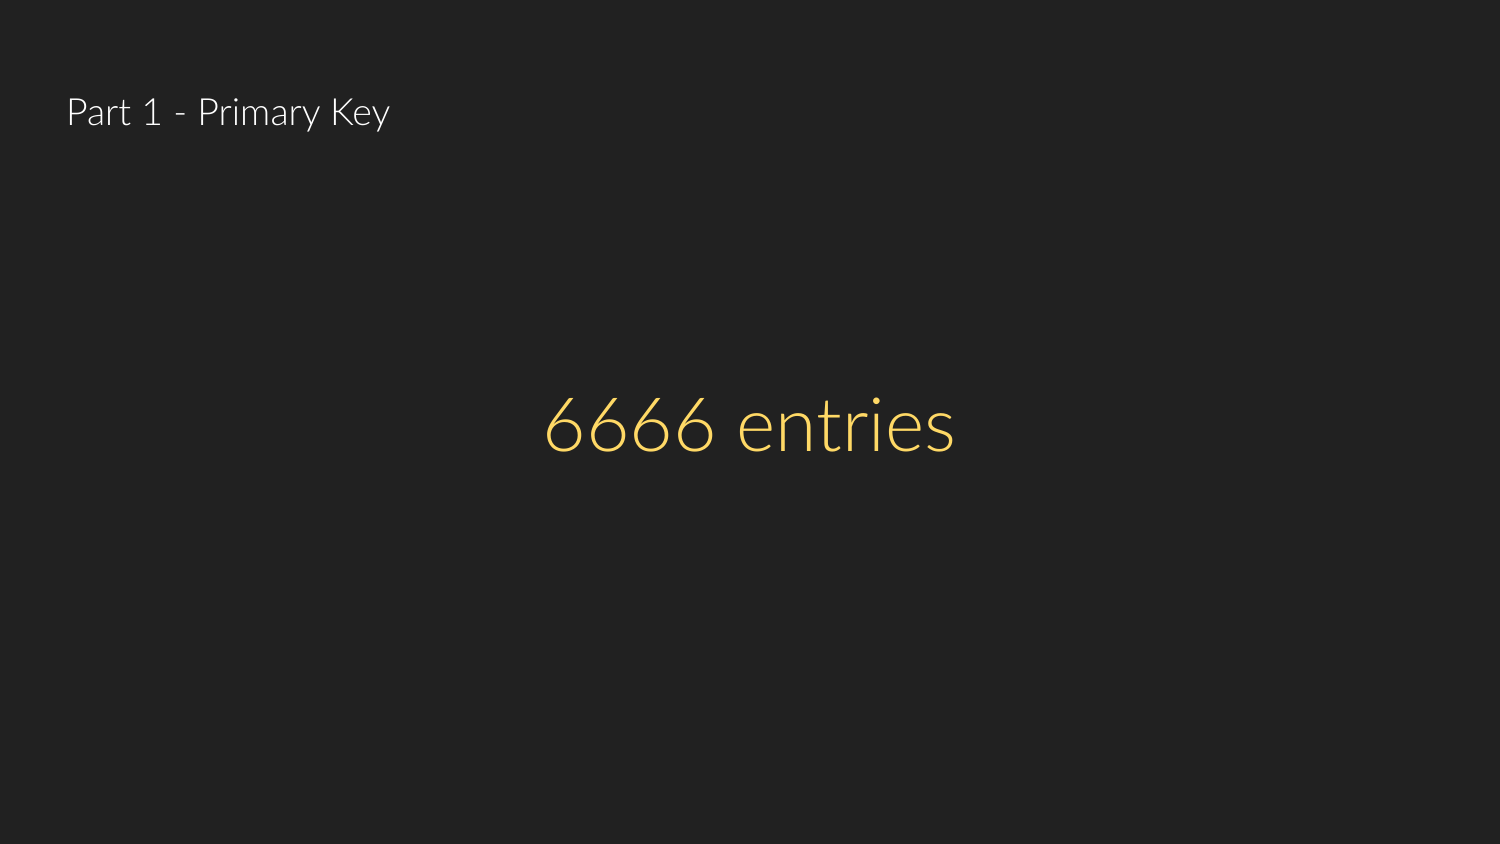

# Part 1 - Primary Key
6666 entries